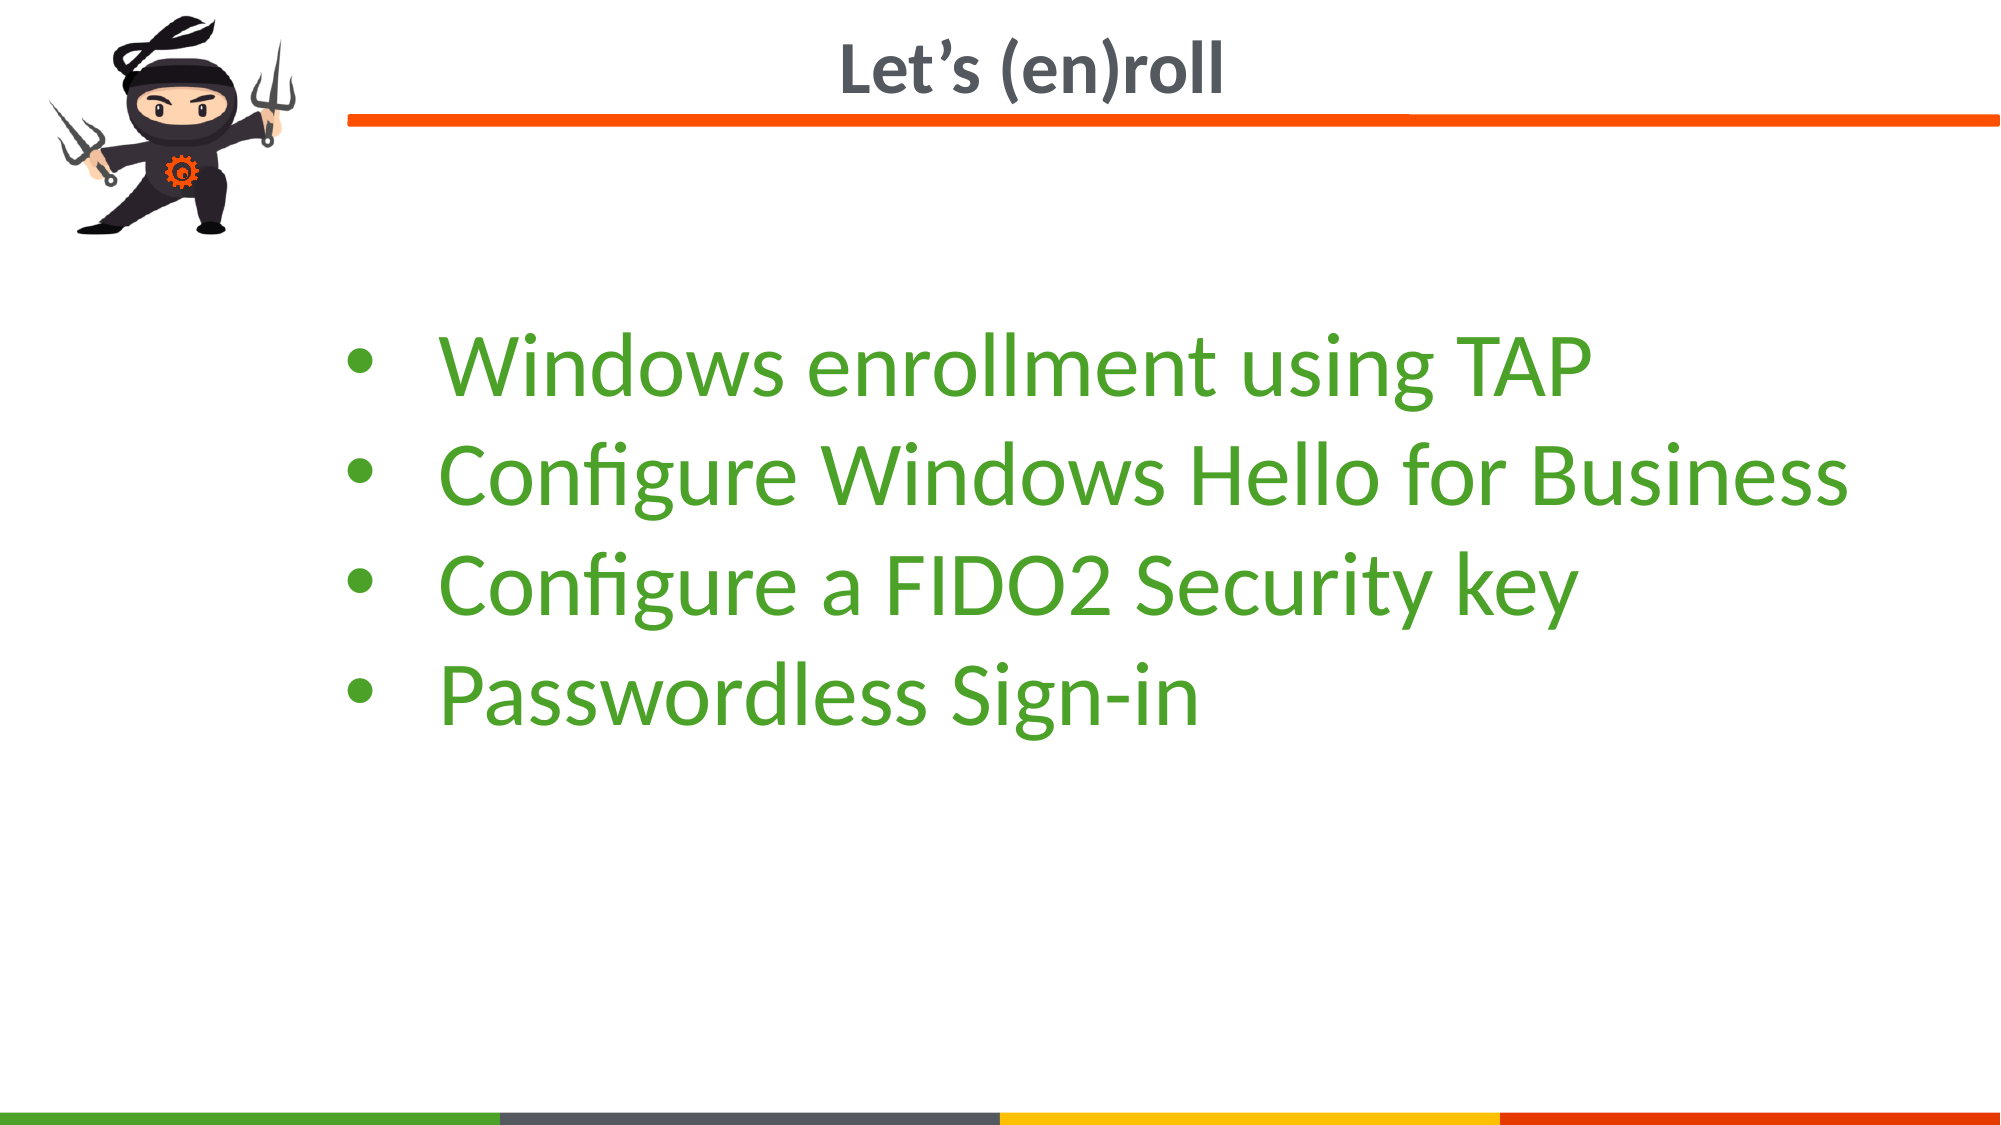

Let’s (en)roll
Windows enrollment using TAP
Configure Windows Hello for Business
Configure a FIDO2 Security key
Passwordless Sign-in